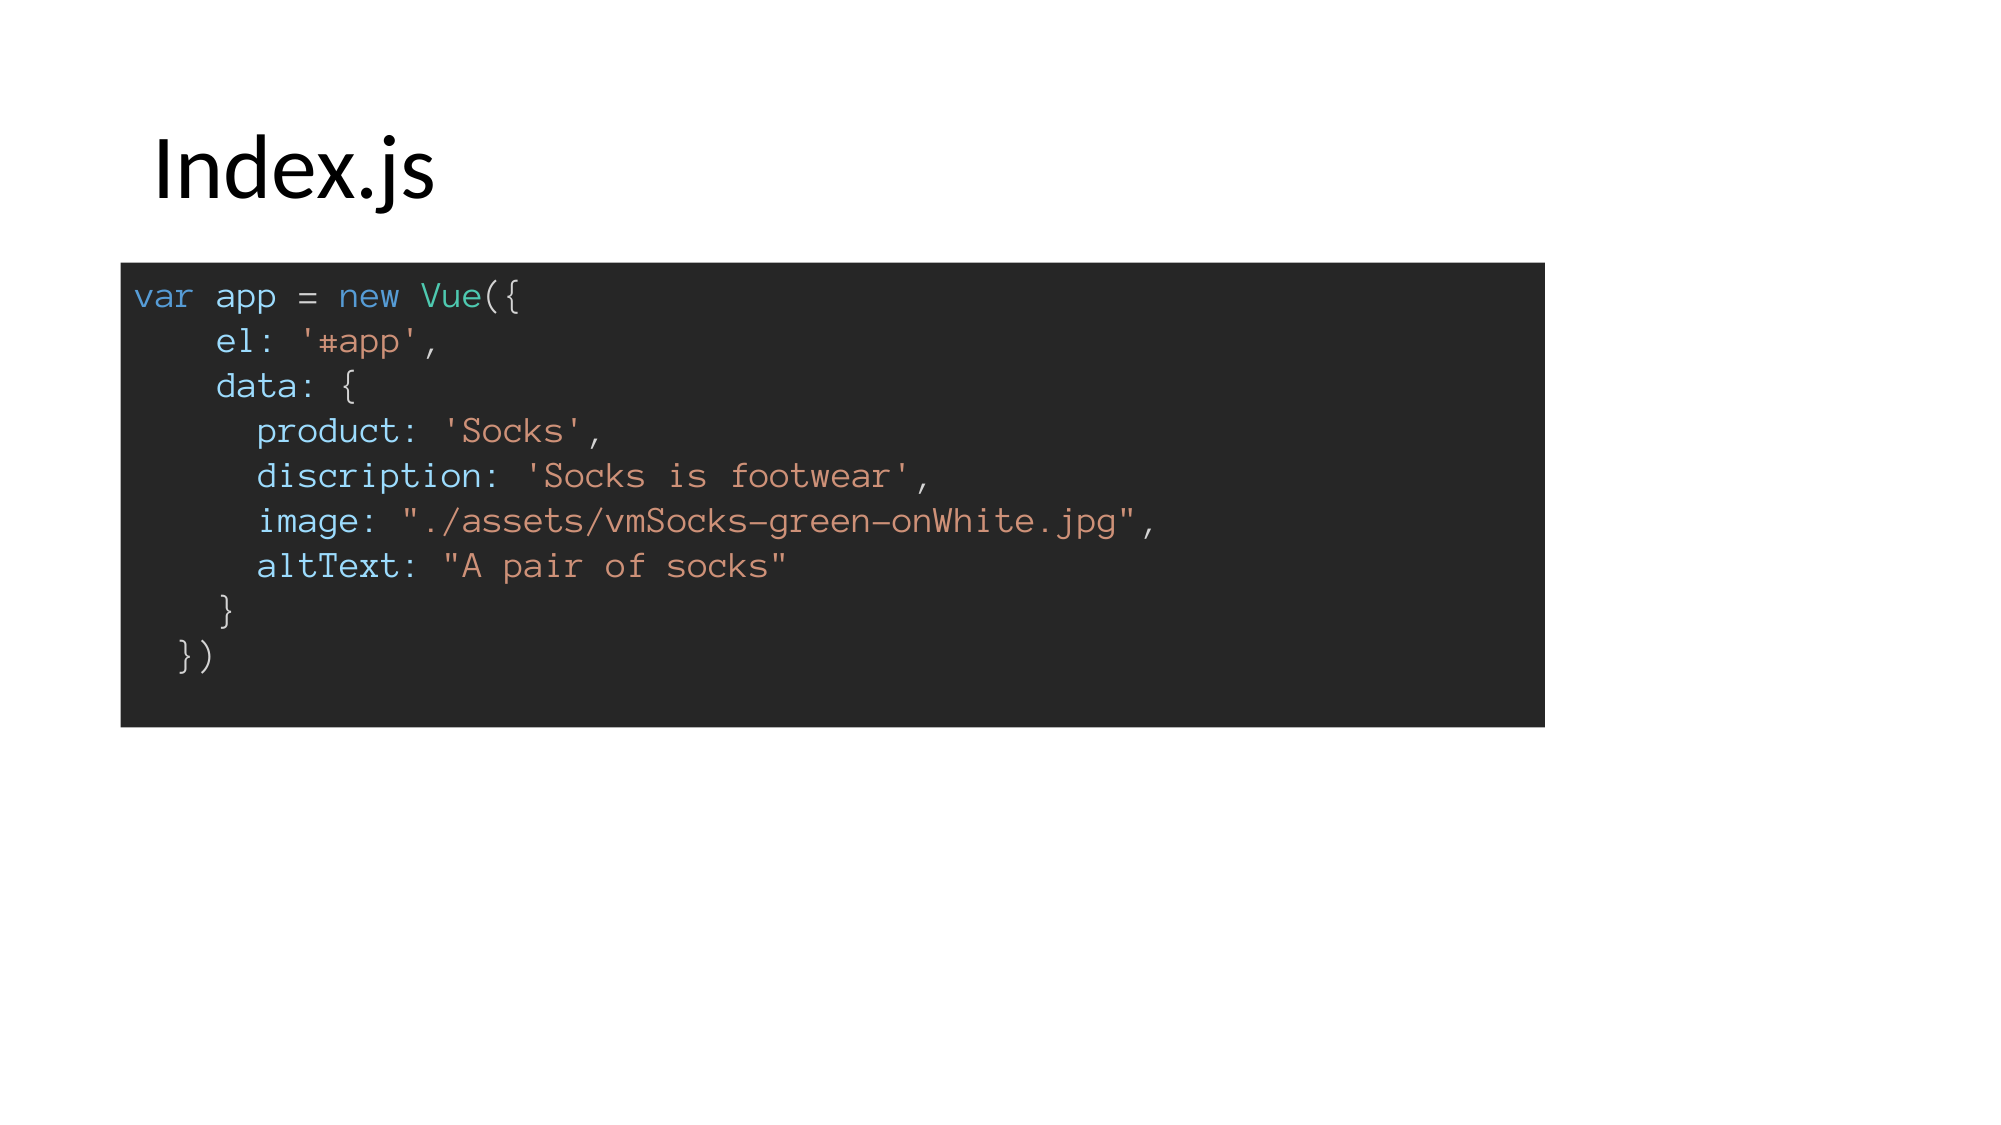

# Index.js
var app = new Vue({
    el: '#app',
    data: {
      product: 'Socks',
      discription: 'Socks is footwear',
      image: "./assets/vmSocks-green-onWhite.jpg",
      altText: "A pair of socks"
    }
  })